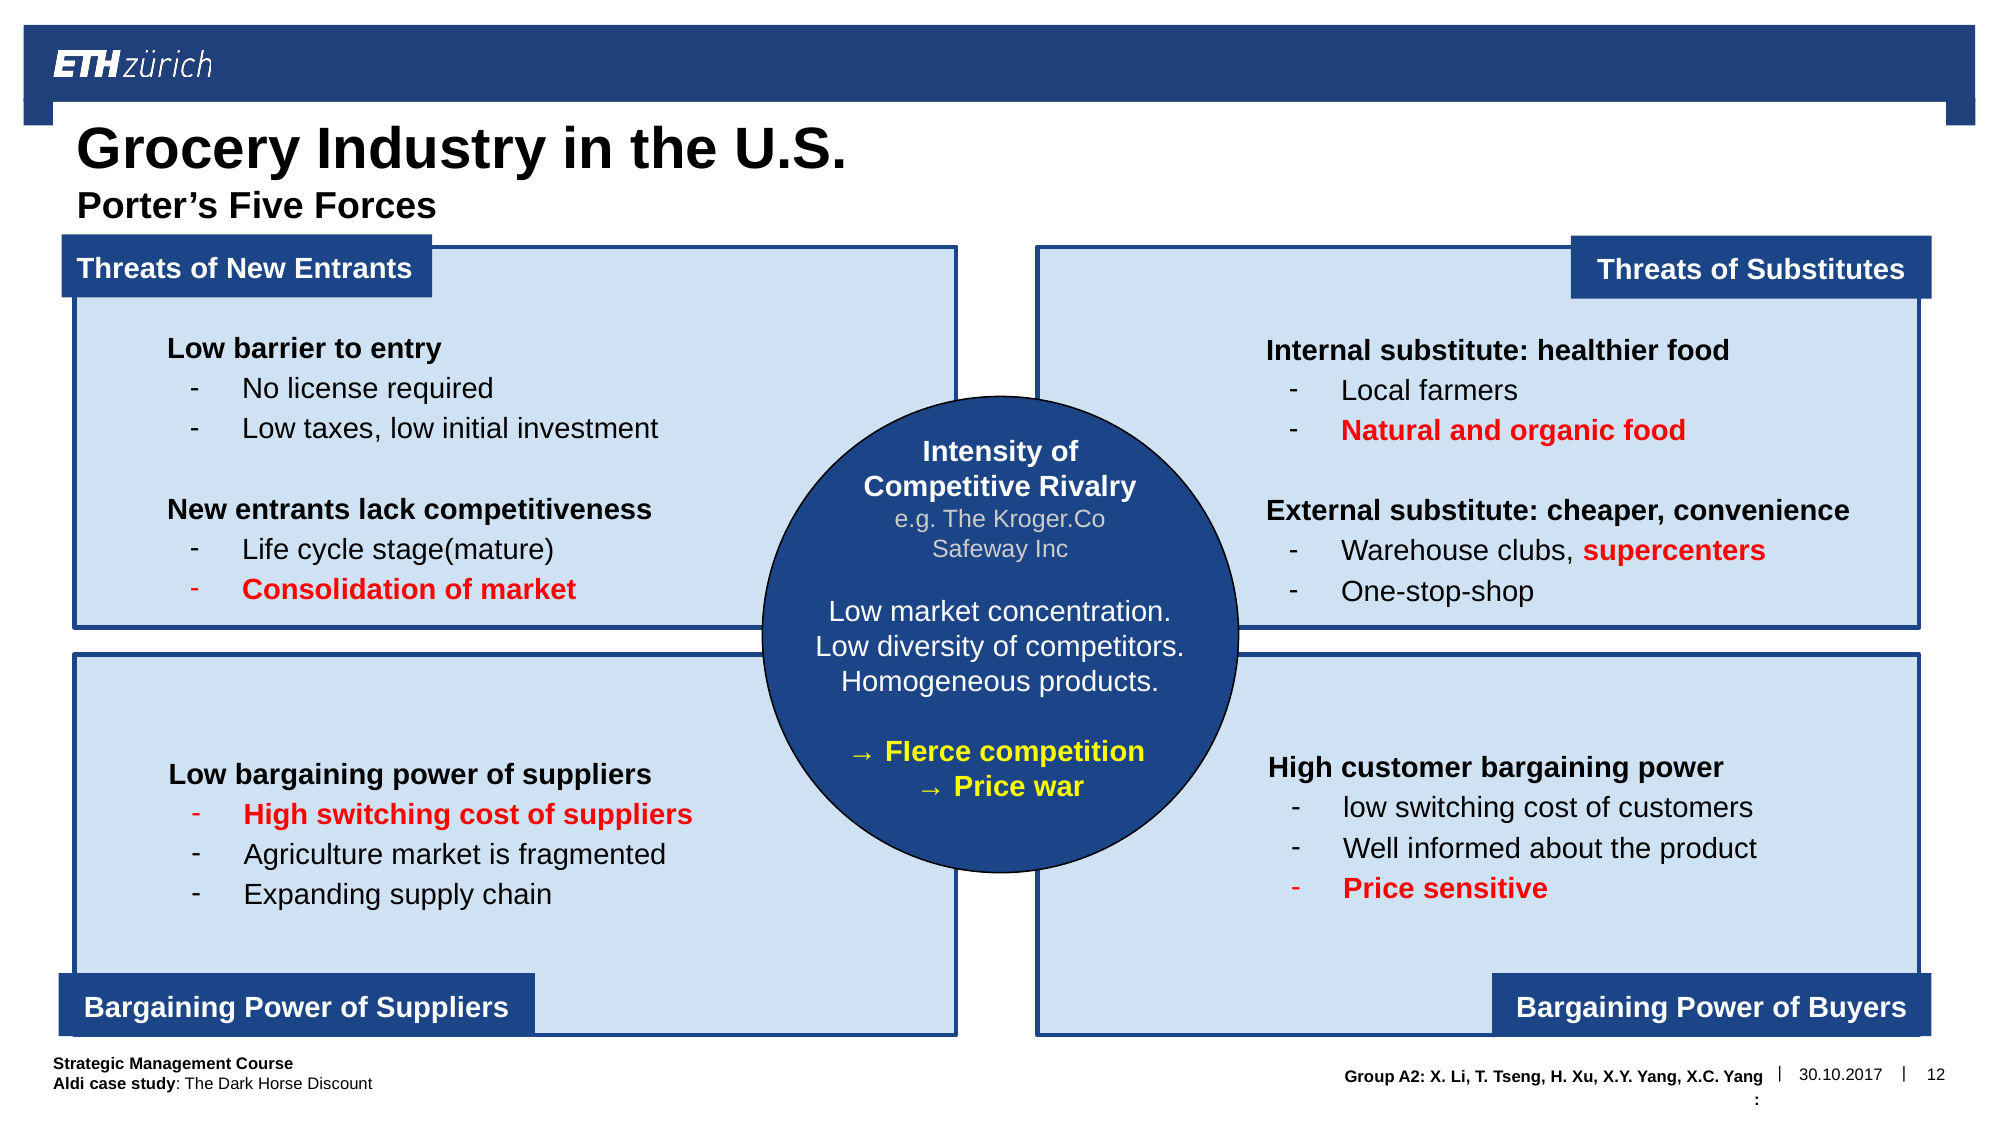

# Grocery Industry in the U.S.
Porter’s Five Forces
Threats of New Entrants
Threats of Substitutes

Low barrier to entry
No license required
Low taxes, low initial investment

New entrants lack competitiveness
Life cycle stage(mature)
Consolidation of market

Internal substitute: healthier food
Local farmers
Natural and organic food

External substitute: cheaper, convenience
Warehouse clubs, supercenters
One-stop-shop

Intensity of Competitive Rivalry
e.g. The Kroger.Co
Safeway Inc

Low market concentration.
Low diversity of competitors.
Homogeneous products.

→ FIerce competition
→ Price war

High customer bargaining power
low switching cost of customers
Well informed about the product
Price sensitive
Low bargaining power of suppliers
High switching cost of suppliers
Agriculture market is fragmented
Expanding supply chain

Bargaining Power of Suppliers
Bargaining Power of Buyers
30.10.2017
12